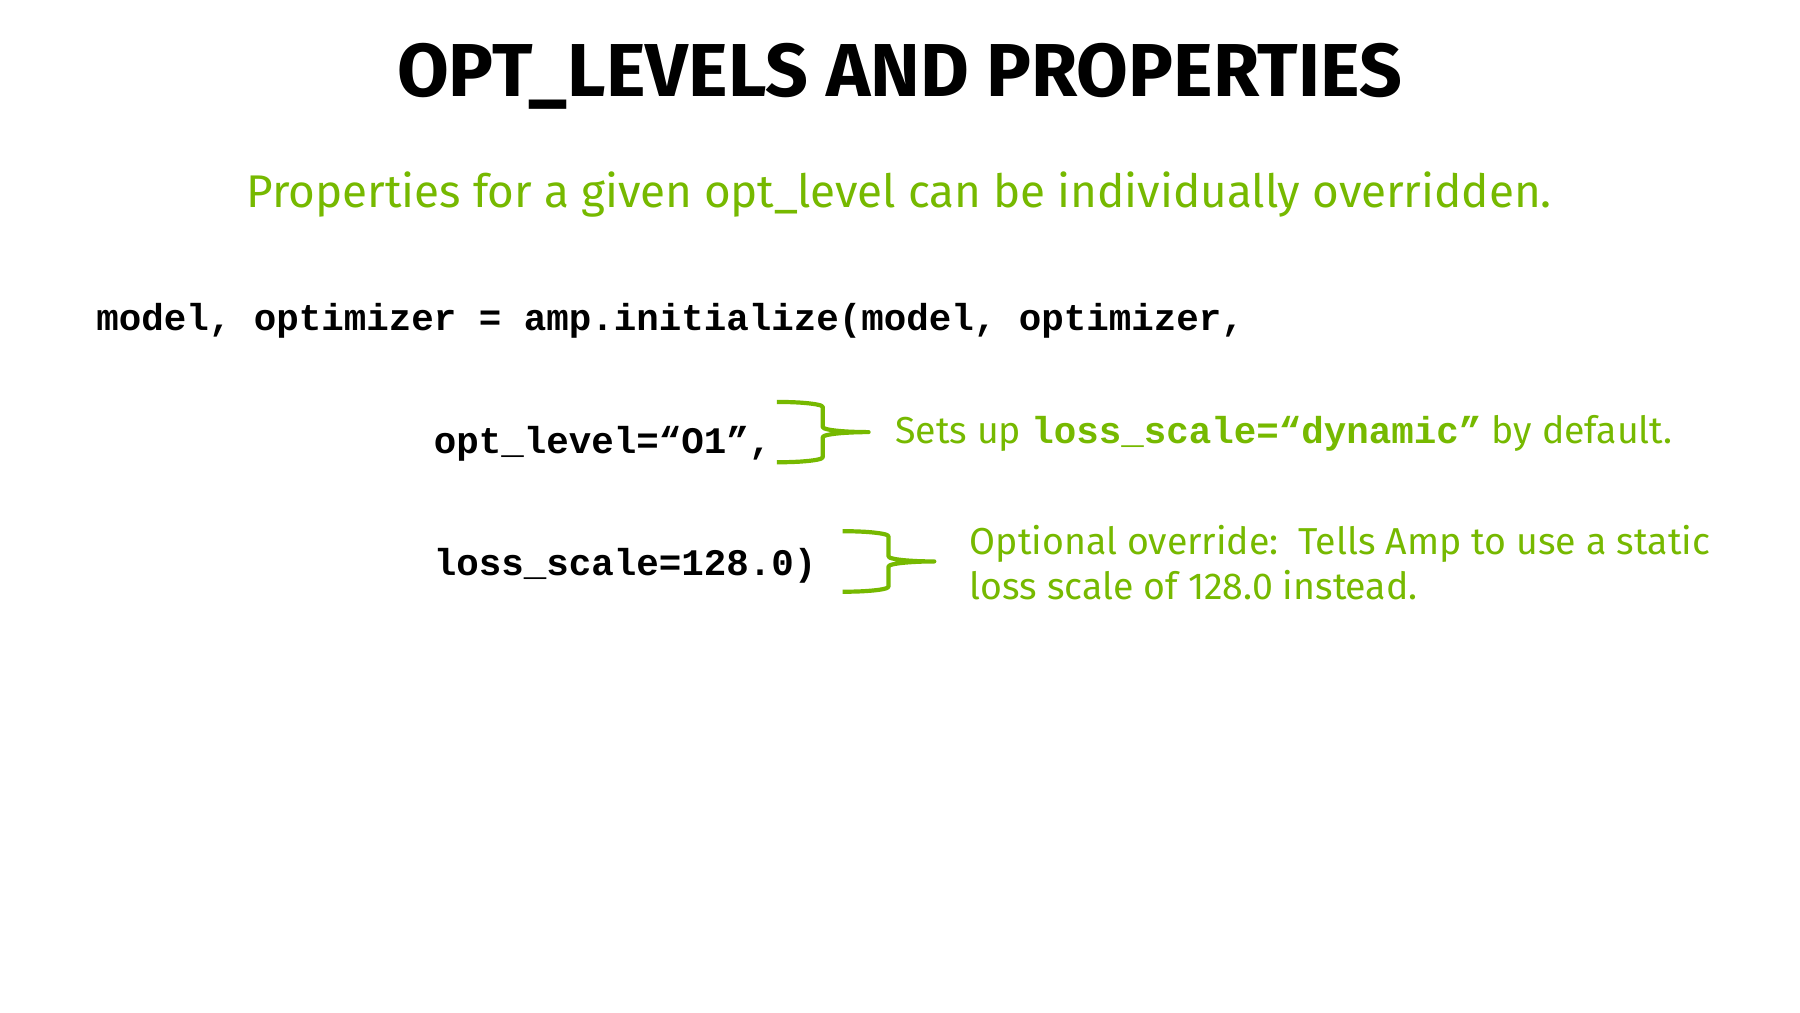

# Opt_levels and properties
Properties for a given opt_level can be individually overridden.
model, optimizer = amp.initialize(model, optimizer,
               opt_level=“O1”,
               loss_scale=128.0)
Sets up loss_scale=“dynamic” by default.

Optional override:  Tells Amp to use a static
loss scale of 128.0 instead.